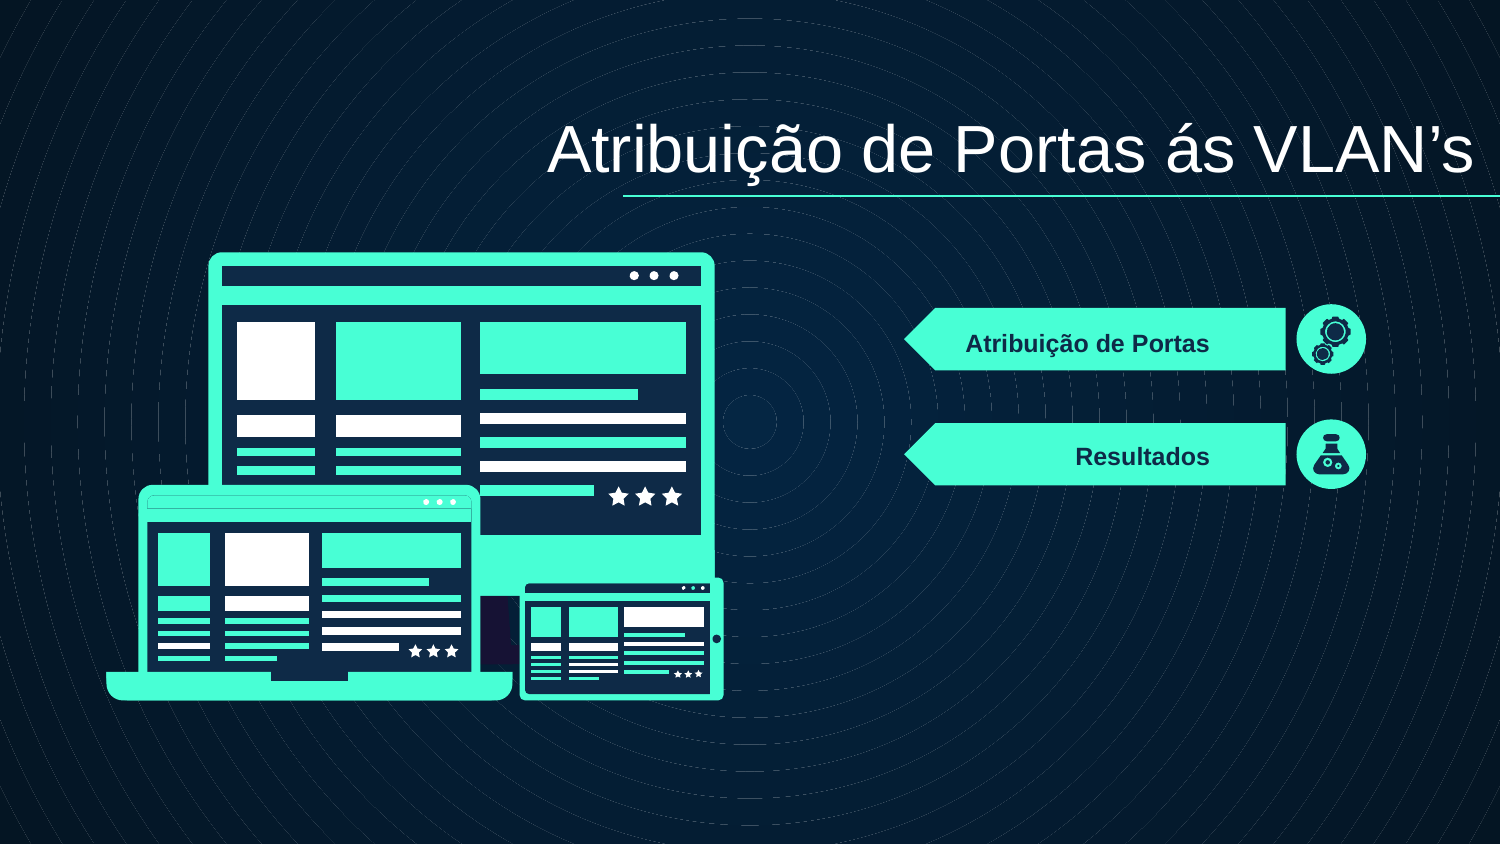

Atribuição de Portas ás VLAN’s

# Atribuição de Portas

Resultados